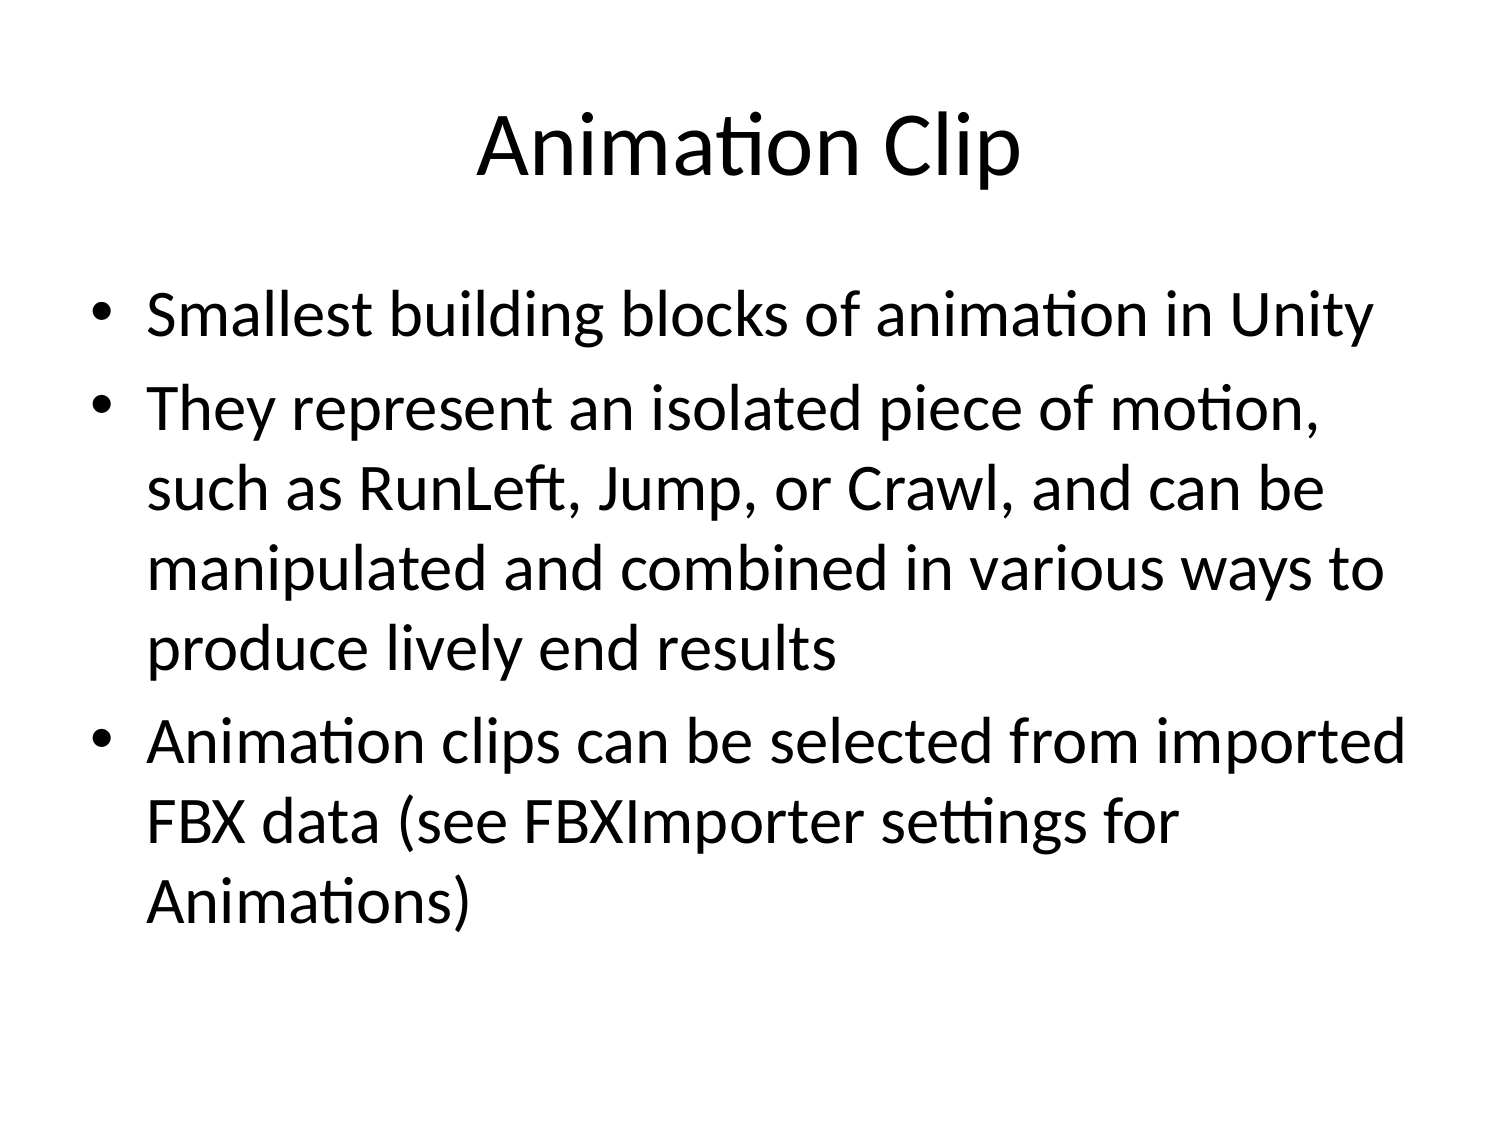

# Animation Clip
Smallest building blocks of animation in Unity
They represent an isolated piece of motion, such as RunLeft, Jump, or Crawl, and can be manipulated and combined in various ways to produce lively end results
Animation clips can be selected from imported FBX data (see FBXImporter settings for Animations)